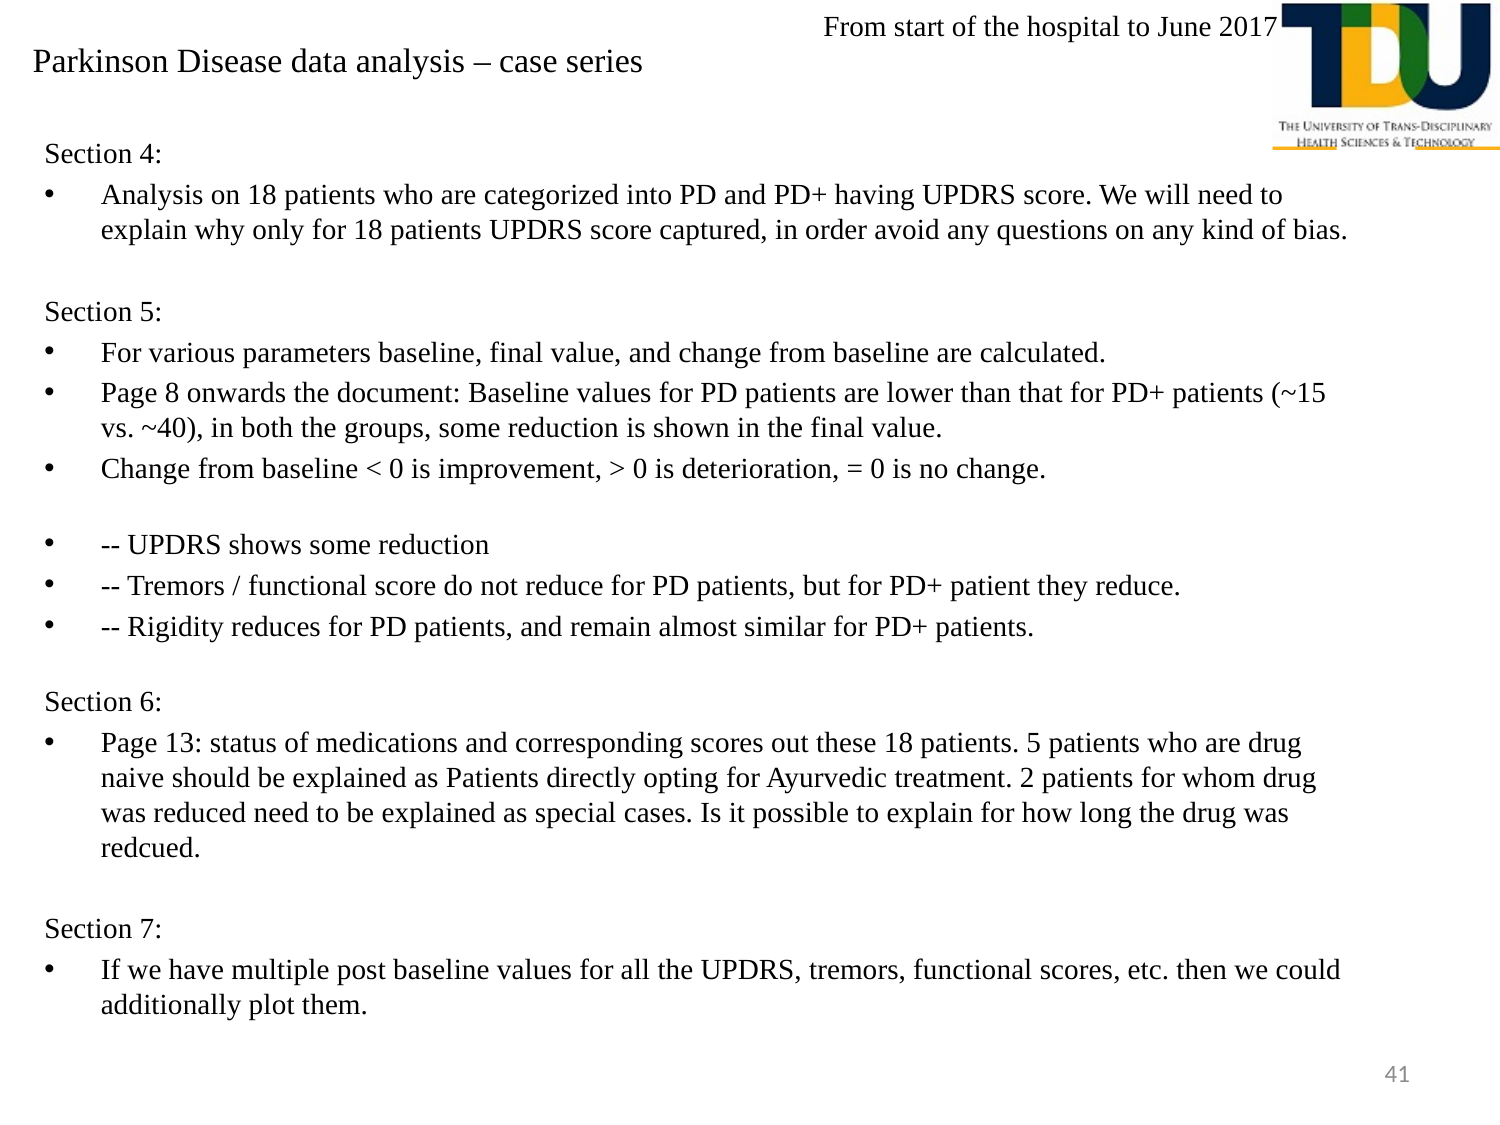

From start of the hospital to June 2017
# Parkinson Disease data analysis – case series
Section 4:
Analysis on 18 patients who are categorized into PD and PD+ having UPDRS score. We will need to explain why only for 18 patients UPDRS score captured, in order avoid any questions on any kind of bias.

Section 5:
For various parameters baseline, final value, and change from baseline are calculated.
Page 8 onwards the document: Baseline values for PD patients are lower than that for PD+ patients (~15 vs. ~40), in both the groups, some reduction is shown in the final value.
Change from baseline < 0 is improvement, > 0 is deterioration, = 0 is no change.
-- UPDRS shows some reduction
-- Tremors / functional score do not reduce for PD patients, but for PD+ patient they reduce.
-- Rigidity reduces for PD patients, and remain almost similar for PD+ patients.
Section 6:
Page 13: status of medications and corresponding scores out these 18 patients. 5 patients who are drug naive should be explained as Patients directly opting for Ayurvedic treatment. 2 patients for whom drug was reduced need to be explained as special cases. Is it possible to explain for how long the drug was redcued.

Section 7:
If we have multiple post baseline values for all the UPDRS, tremors, functional scores, etc. then we could additionally plot them.

41